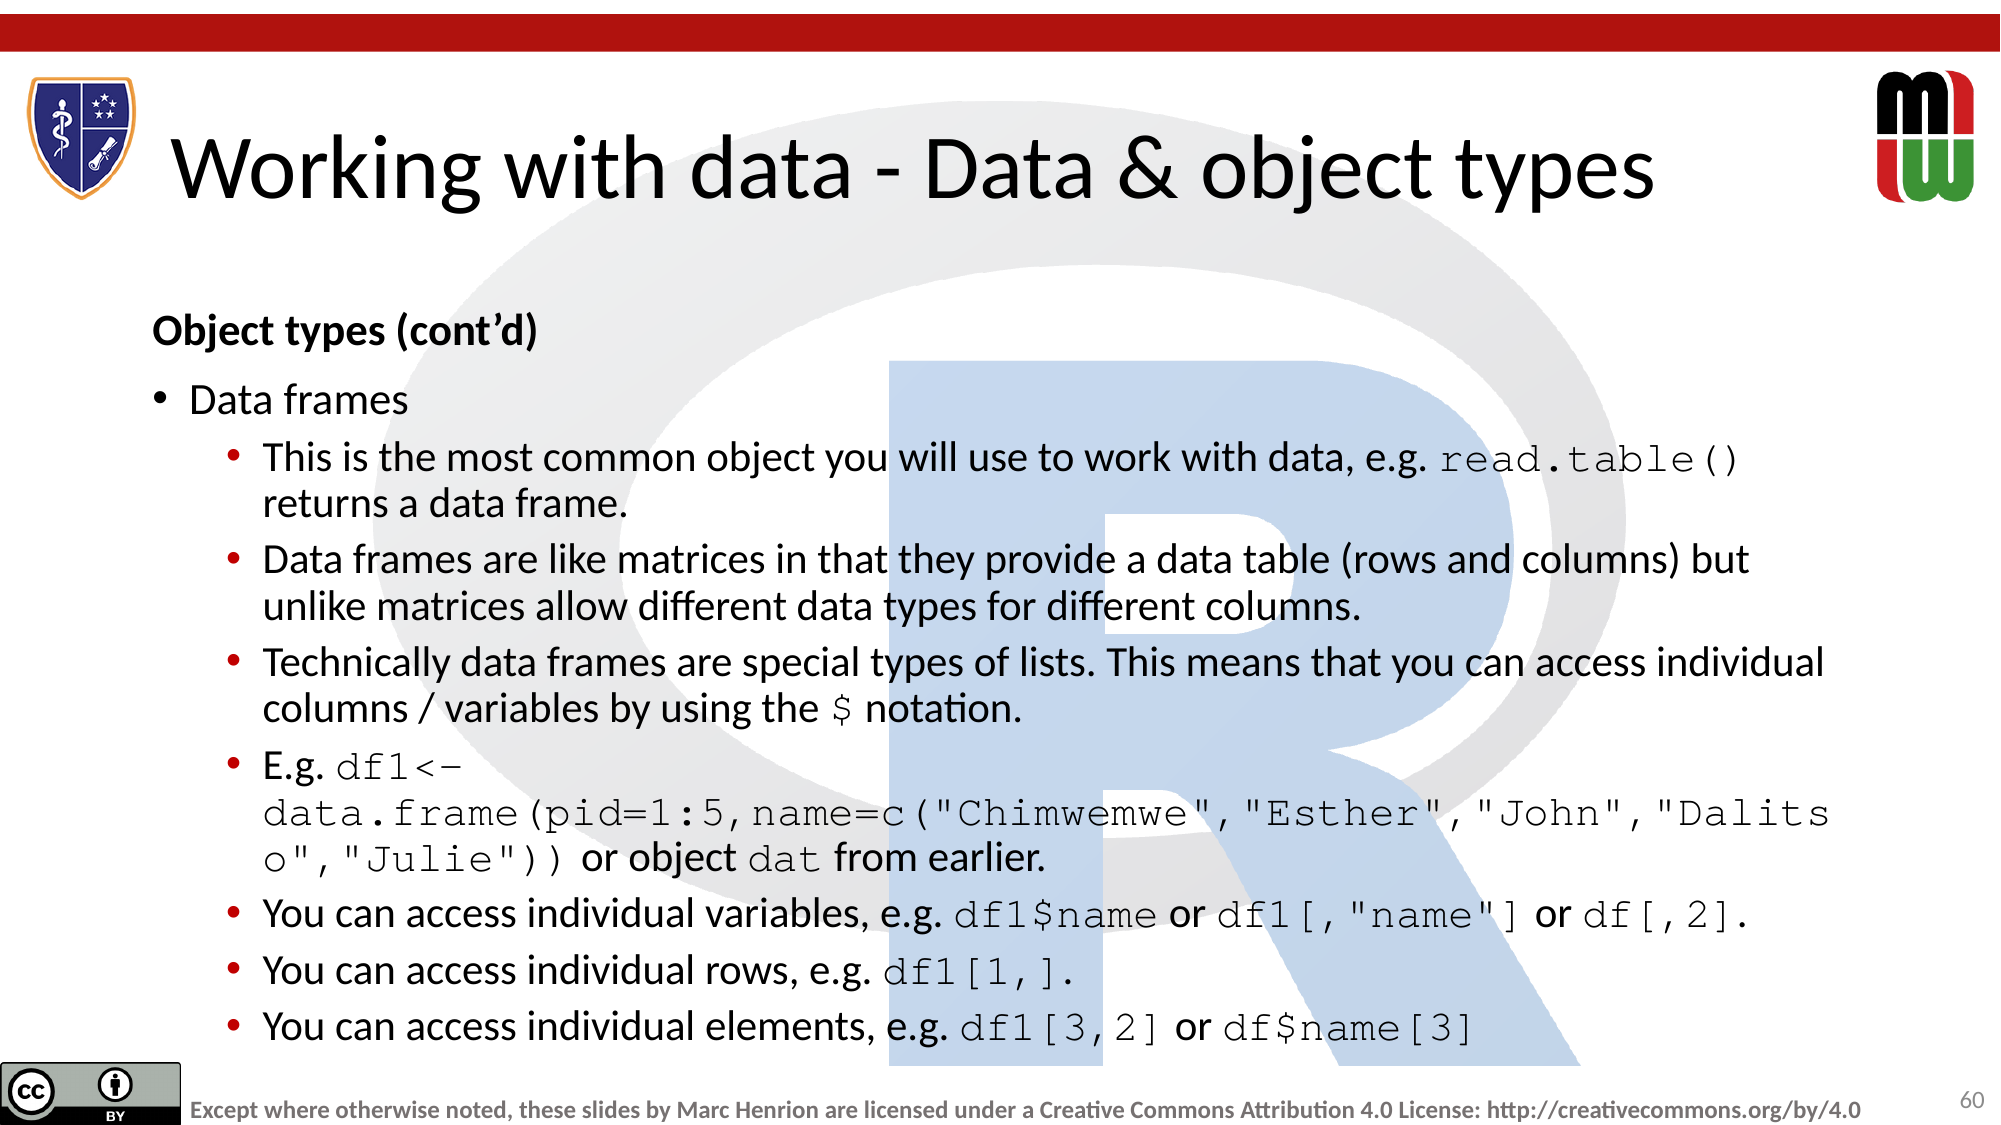

# Working with data - Data & object types
Object types (cont’d)
Data frames
This is the most common object you will use to work with data, e.g. read.table() returns a data frame.
Data frames are like matrices in that they provide a data table (rows and columns) but unlike matrices allow different data types for different columns.
Technically data frames are special types of lists. This means that you can access individual columns / variables by using the $ notation.
E.g. df1<-data.frame(pid=1:5,name=c("Chimwemwe","Esther","John","Dalitso","Julie")) or object dat from earlier.
You can access individual variables, e.g. df1$name or df1[,"name"] or df[,2].
You can access individual rows, e.g. df1[1,].
You can access individual elements, e.g. df1[3,2] or df$name[3]
60